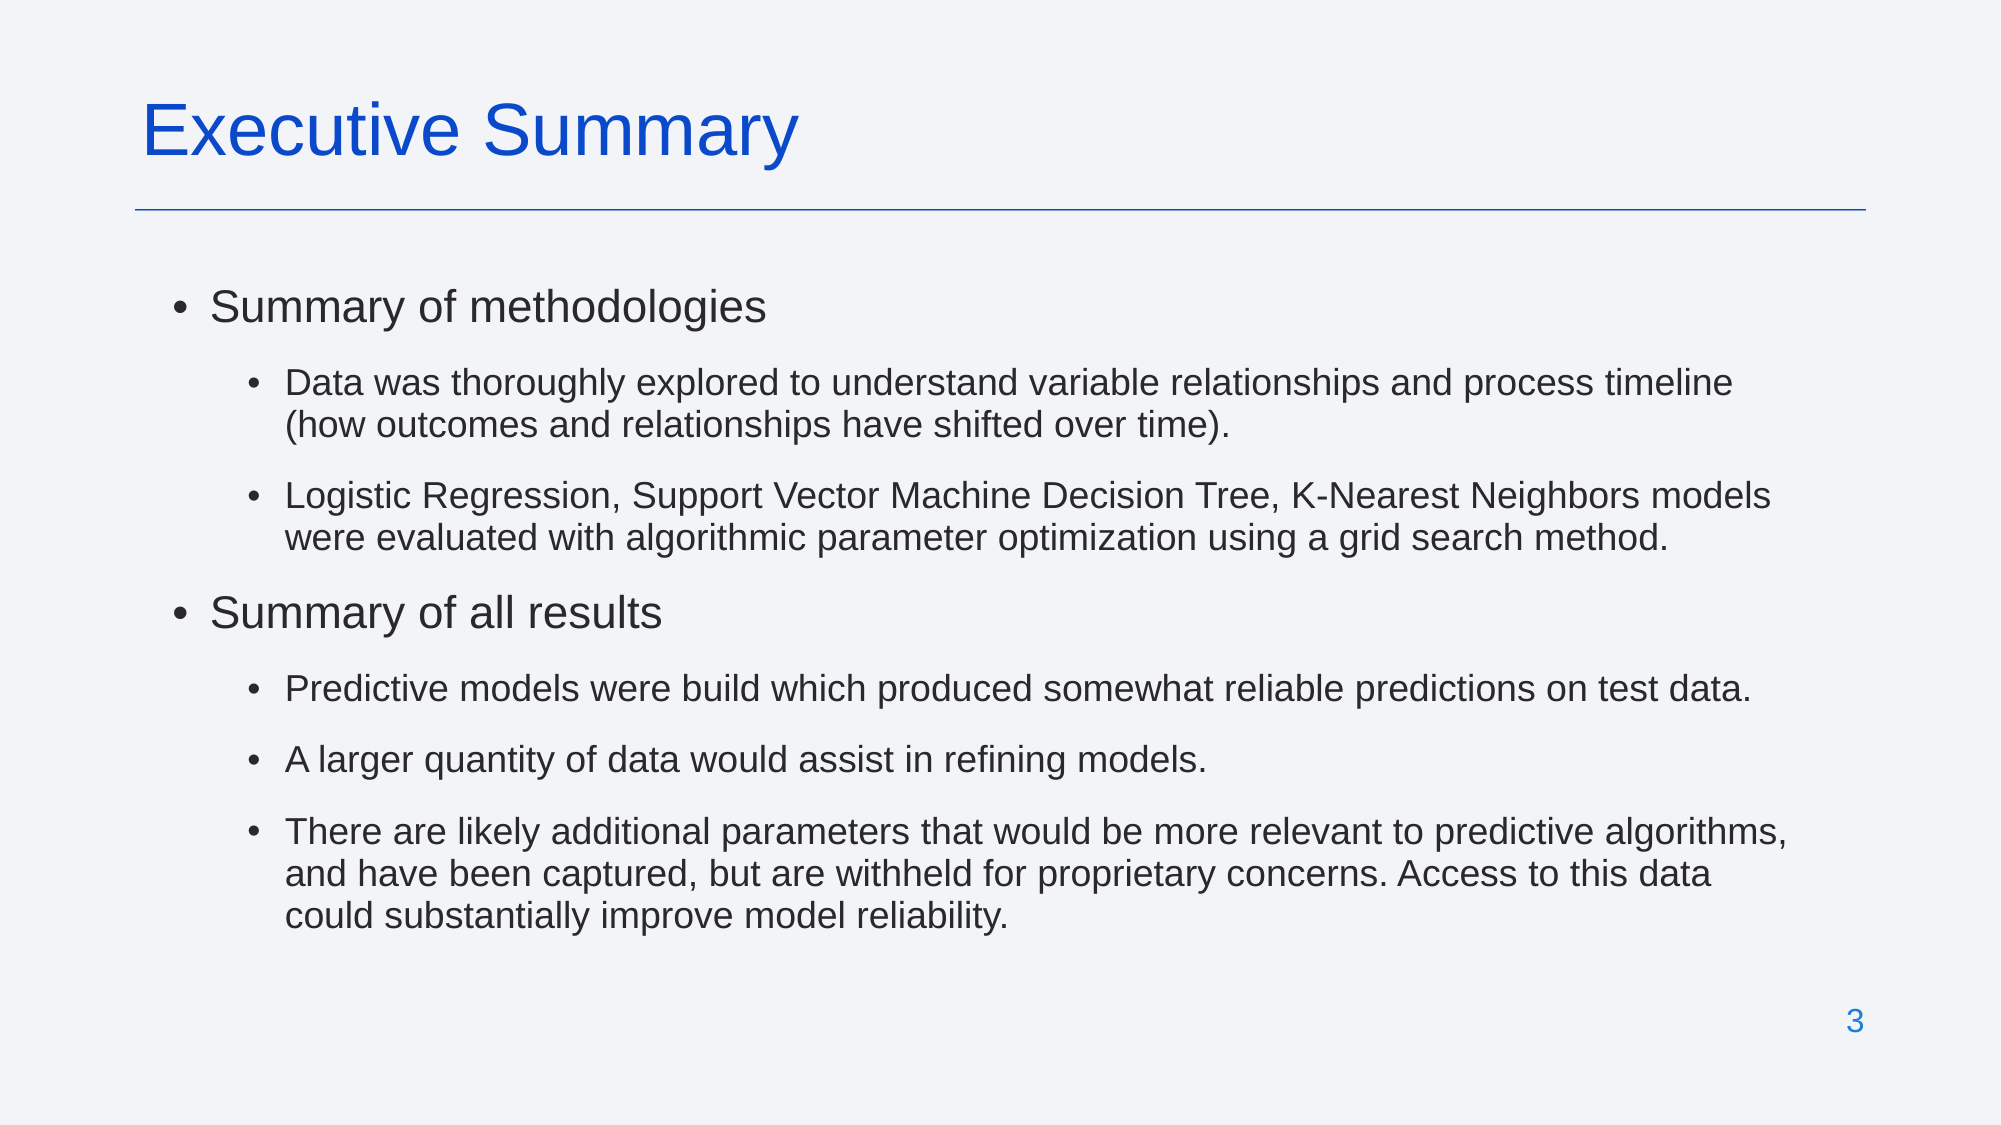

Executive Summary
Summary of methodologies
Data was thoroughly explored to understand variable relationships and process timeline (how outcomes and relationships have shifted over time).
Logistic Regression, Support Vector Machine Decision Tree, K-Nearest Neighbors models were evaluated with algorithmic parameter optimization using a grid search method.
Summary of all results
Predictive models were build which produced somewhat reliable predictions on test data.
A larger quantity of data would assist in refining models.
There are likely additional parameters that would be more relevant to predictive algorithms, and have been captured, but are withheld for proprietary concerns. Access to this data could substantially improve model reliability.
3